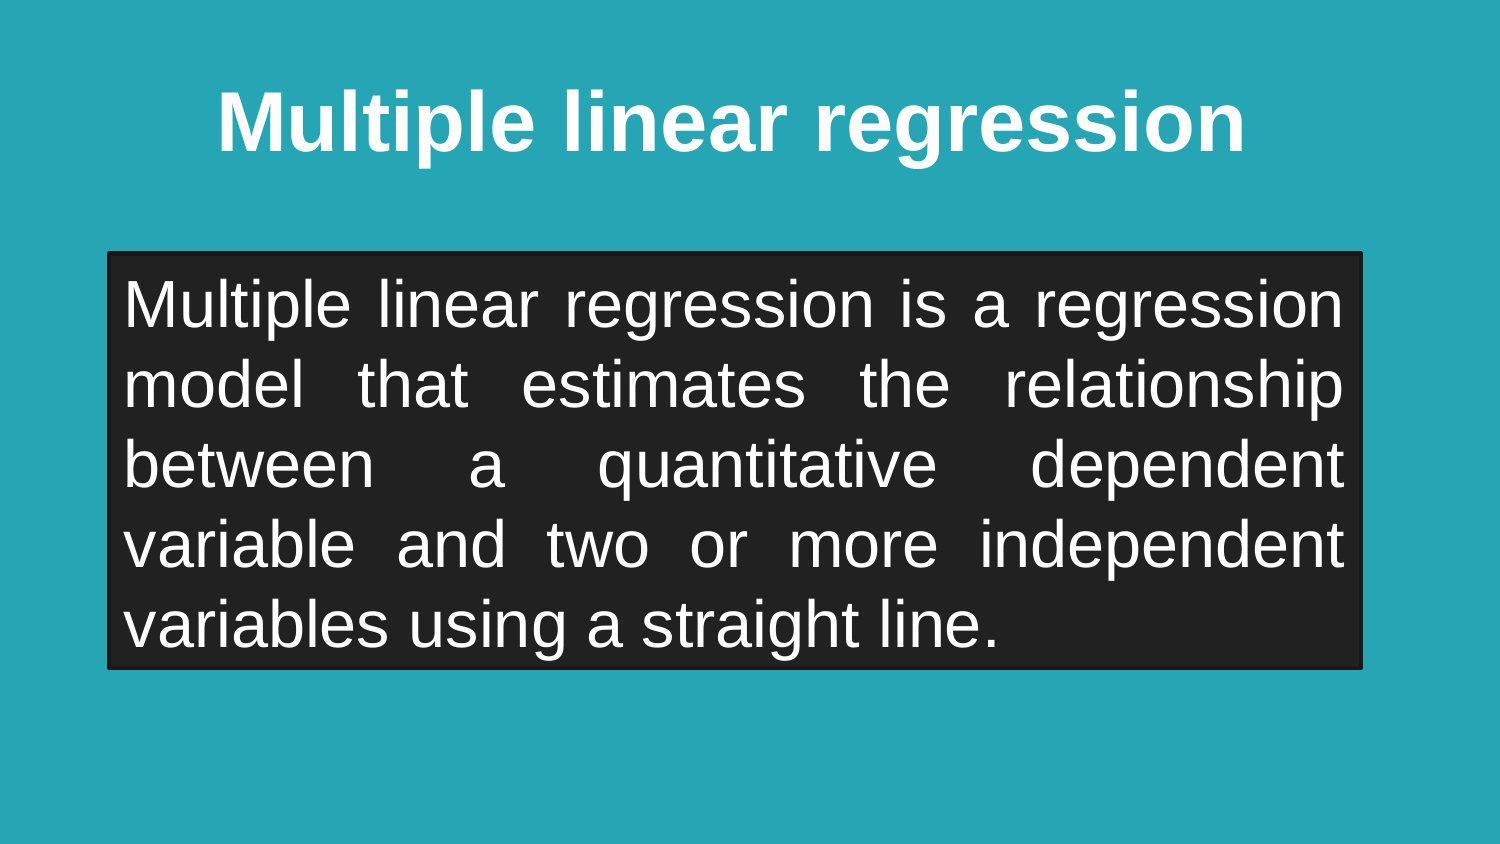

Multiple linear regression
Multiple linear regression is a regression model that estimates the relationship between a quantitative dependent variable and two or more independent variables using a straight line.